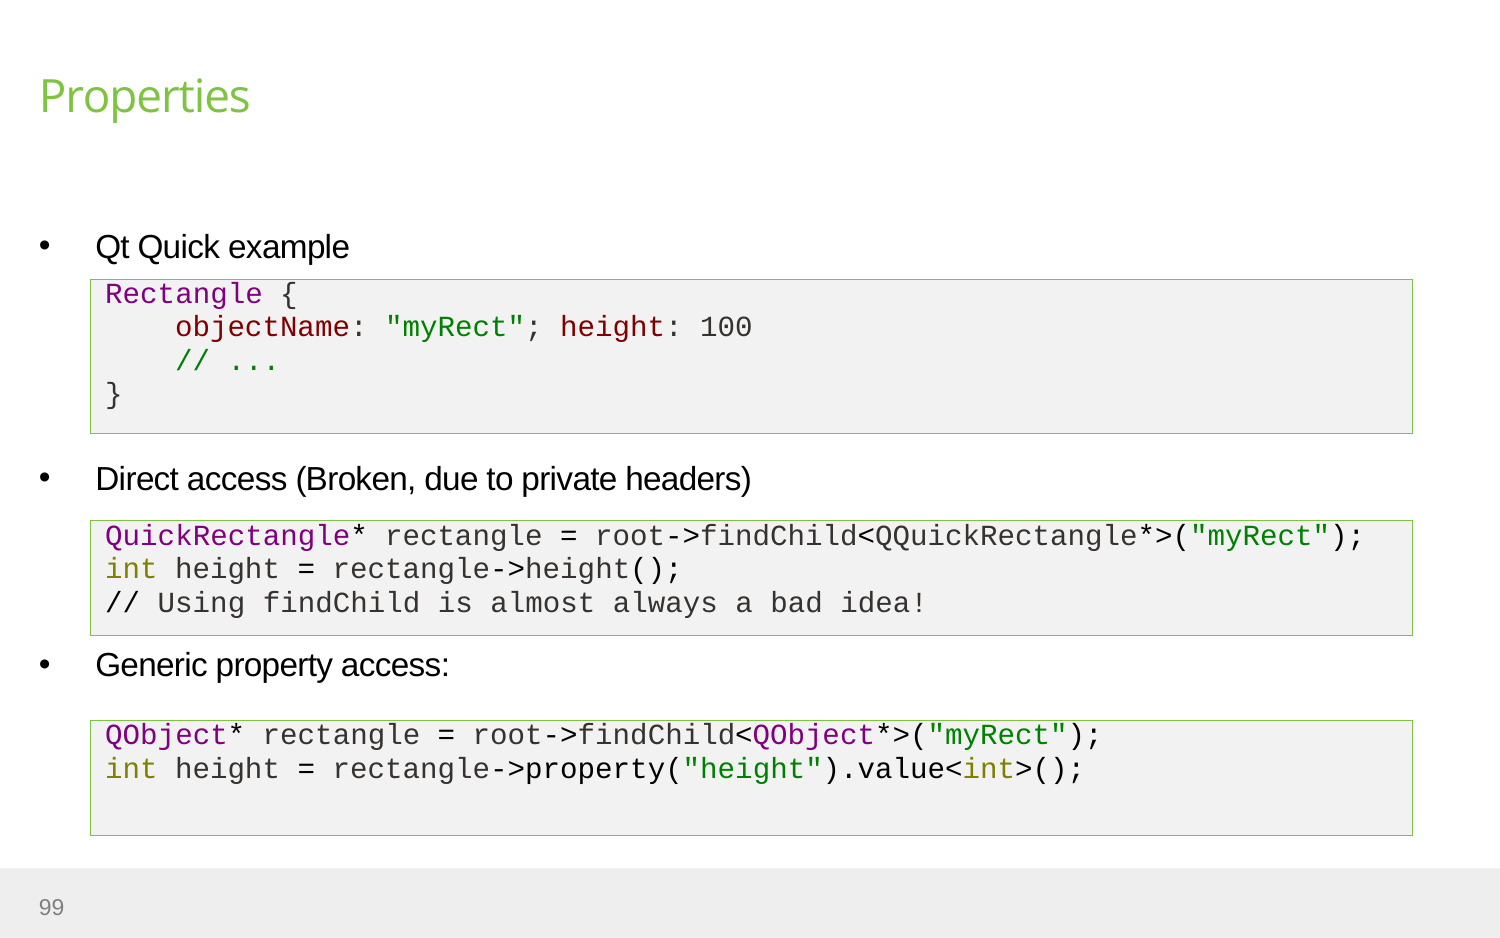

# Properties
Qt Quick example

Direct access (Broken, due to private headers)

Generic property access:

Rectangle {
    objectName: "myRect"; height: 100
    // ...
}
QuickRectangle* rectangle = root->findChild<QQuickRectangle*>("myRect");
int height = rectangle->height();
// Using findChild is almost always a bad idea!
QObject* rectangle = root->findChild<QObject*>("myRect");
int height = rectangle->property("height").value<int>();
99